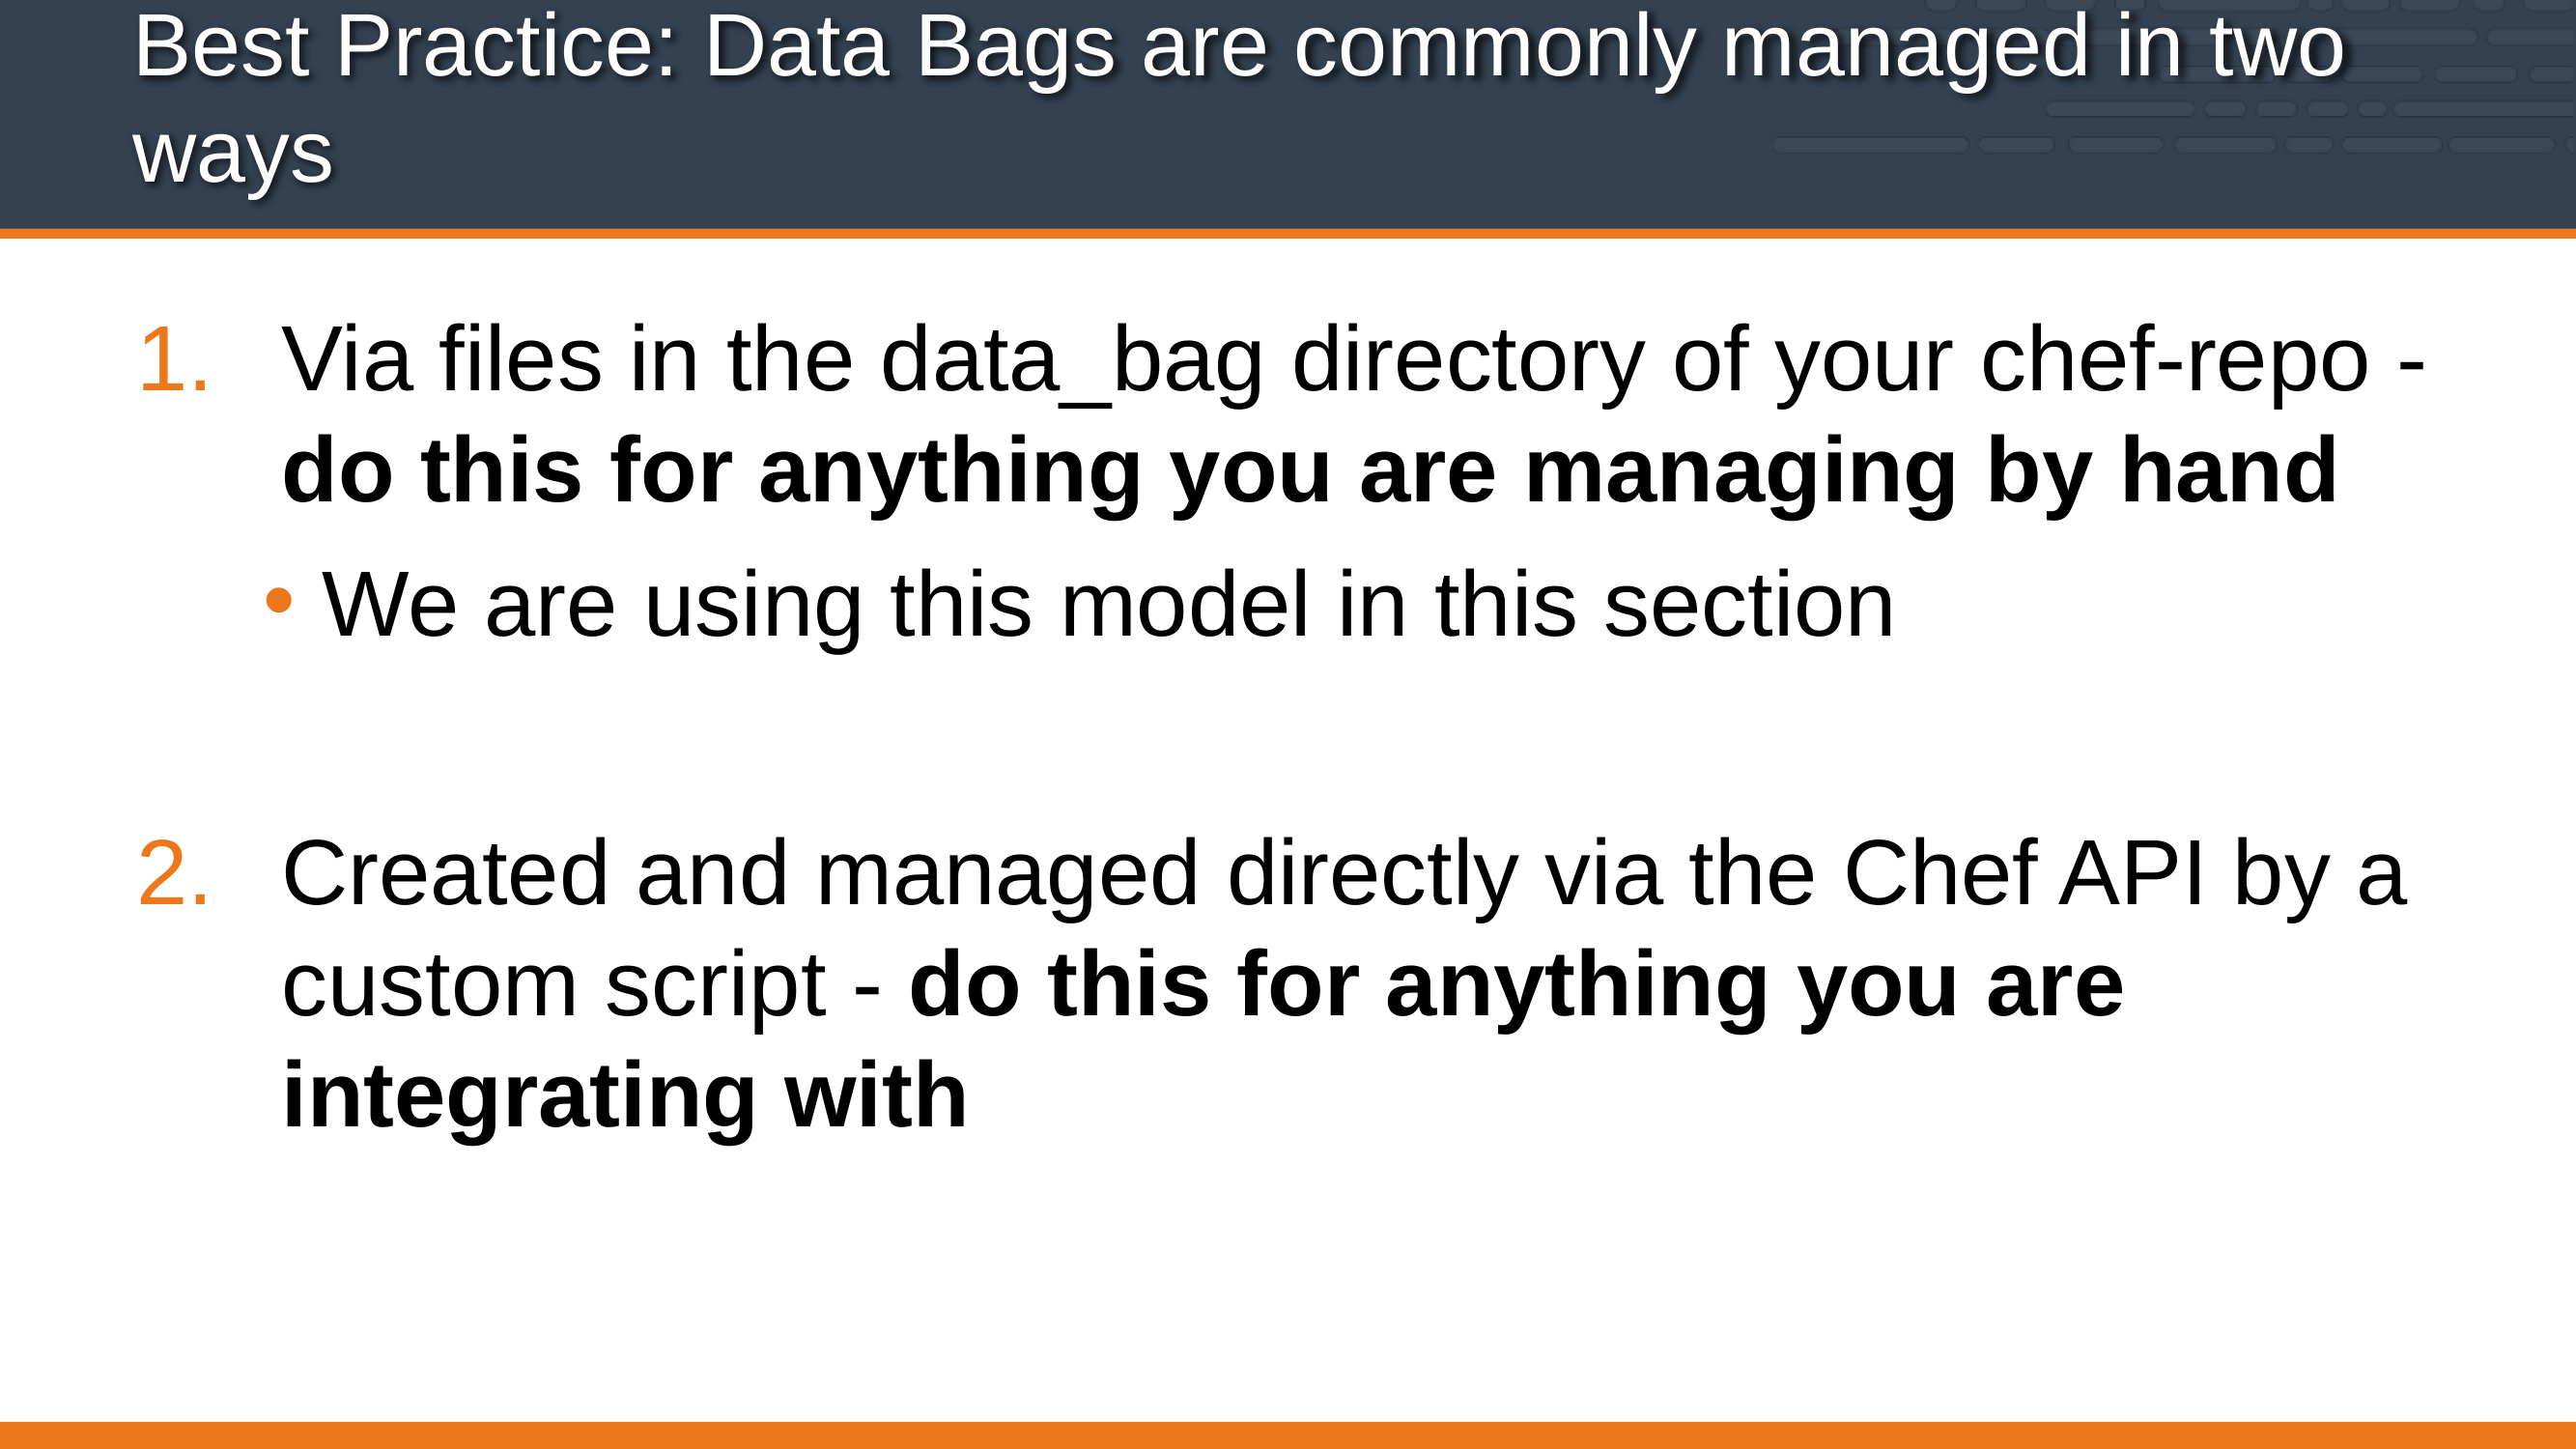

# Best Practice: Data Bags are commonly managed in two ways
Via files in the data_bag directory of your chef-repo - do this for anything you are managing by hand
We are using this model in this section

Created and managed directly via the Chef API by a custom script - do this for anything you are integrating with